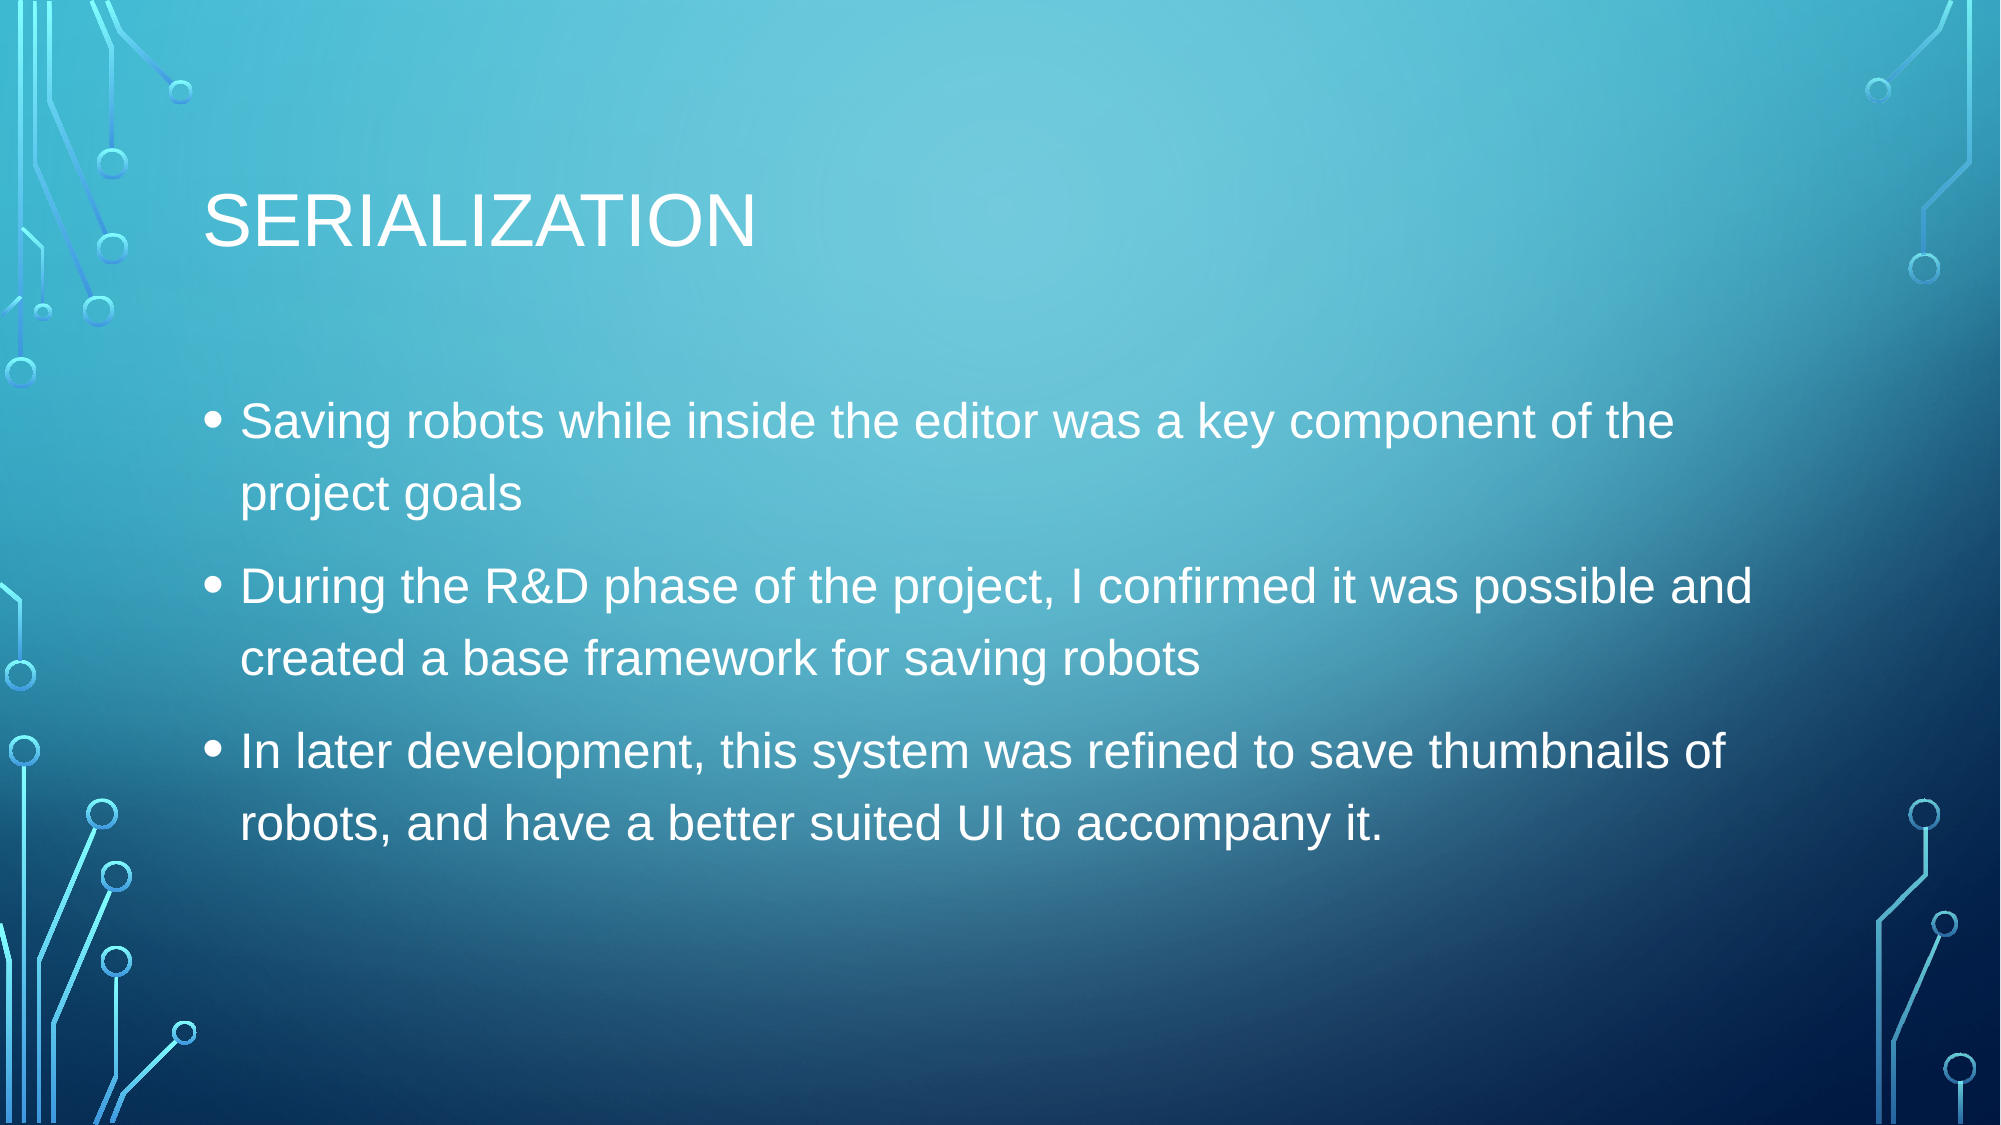

# Serialization
Saving robots while inside the editor was a key component of the project goals
During the R&D phase of the project, I confirmed it was possible and created a base framework for saving robots
In later development, this system was refined to save thumbnails of robots, and have a better suited UI to accompany it.